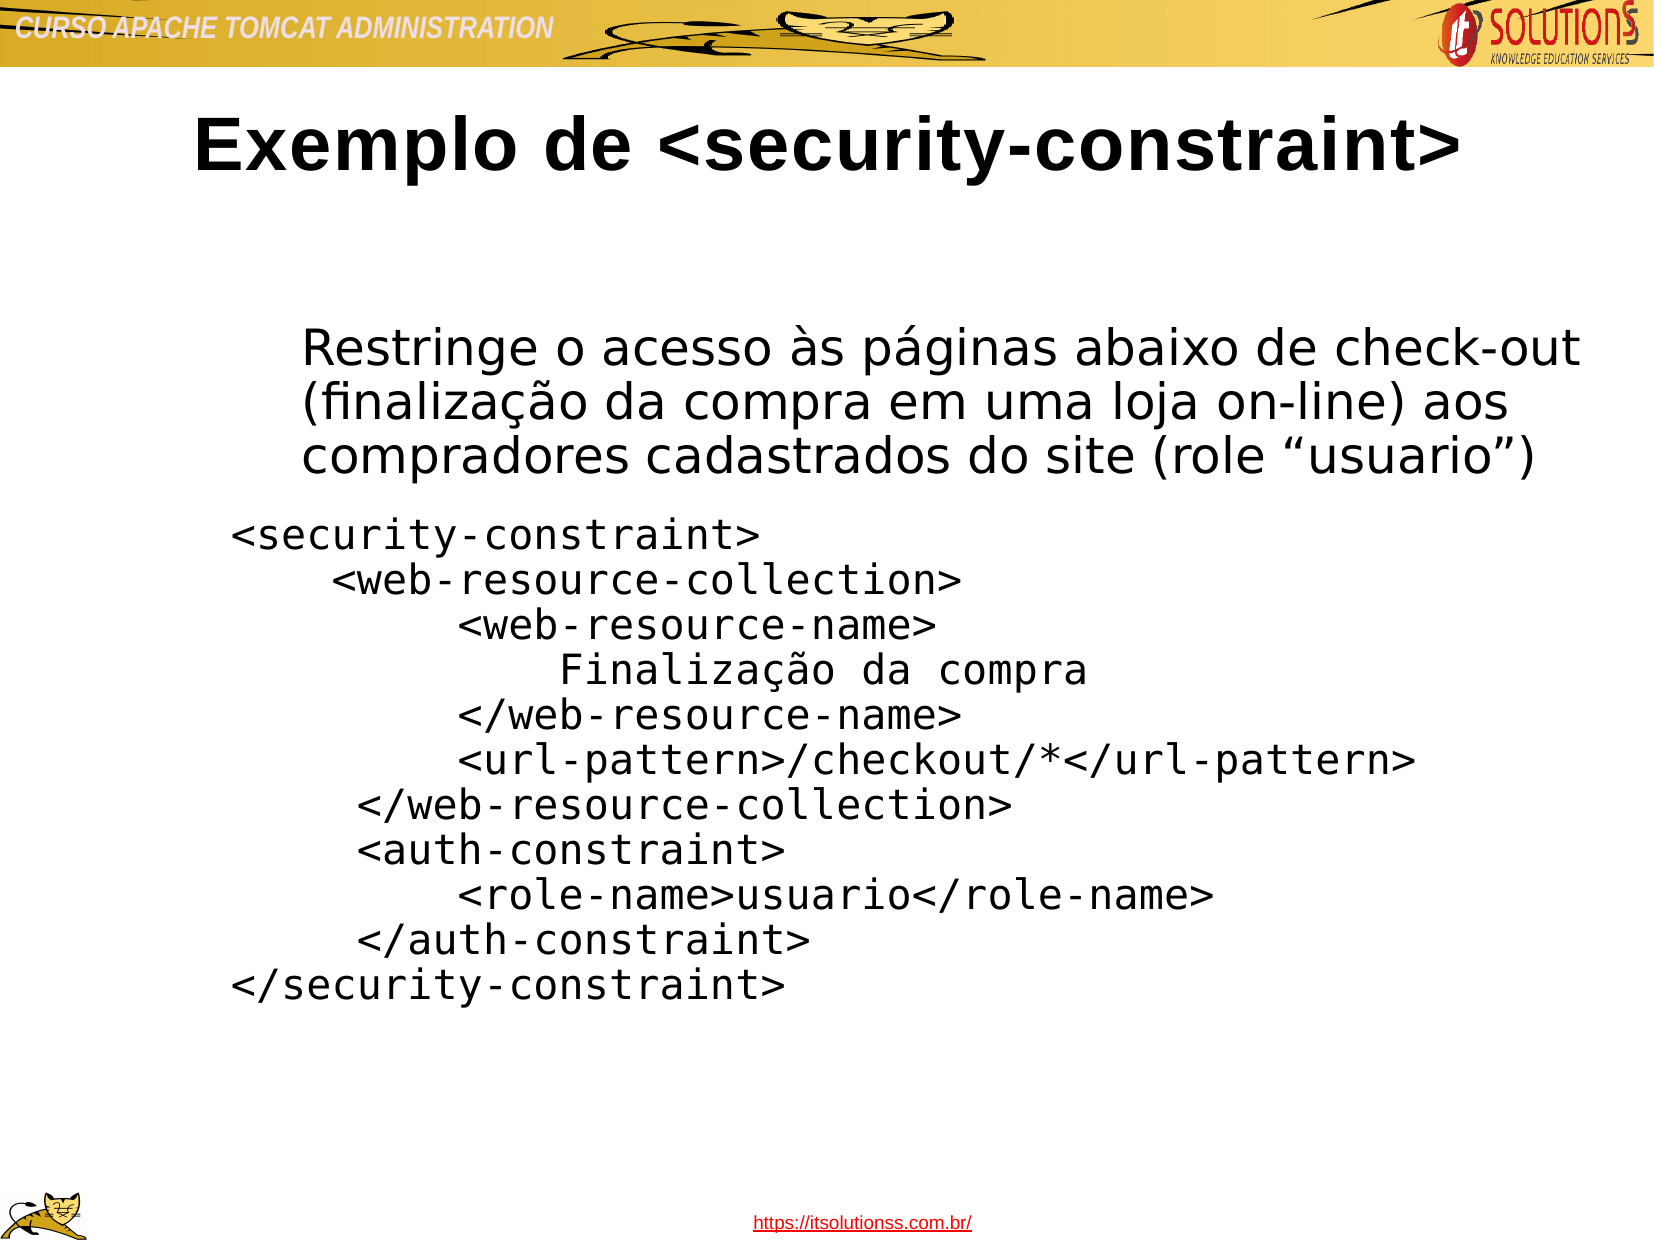

Exemplo de <security-constraint>
Restringe o acesso às páginas abaixo de check-out (finalização da compra em uma loja on-line) aos compradores cadastrados do site (role “usuario”)
<security-constraint>
    <web-resource-collection>
         <web-resource-name>
             Finalização da compra
         </web-resource-name>
         <url-pattern>/checkout/*</url-pattern>
     </web-resource-collection>
     <auth-constraint>
         <role-name>usuario</role-name>
     </auth-constraint>
</security-constraint>